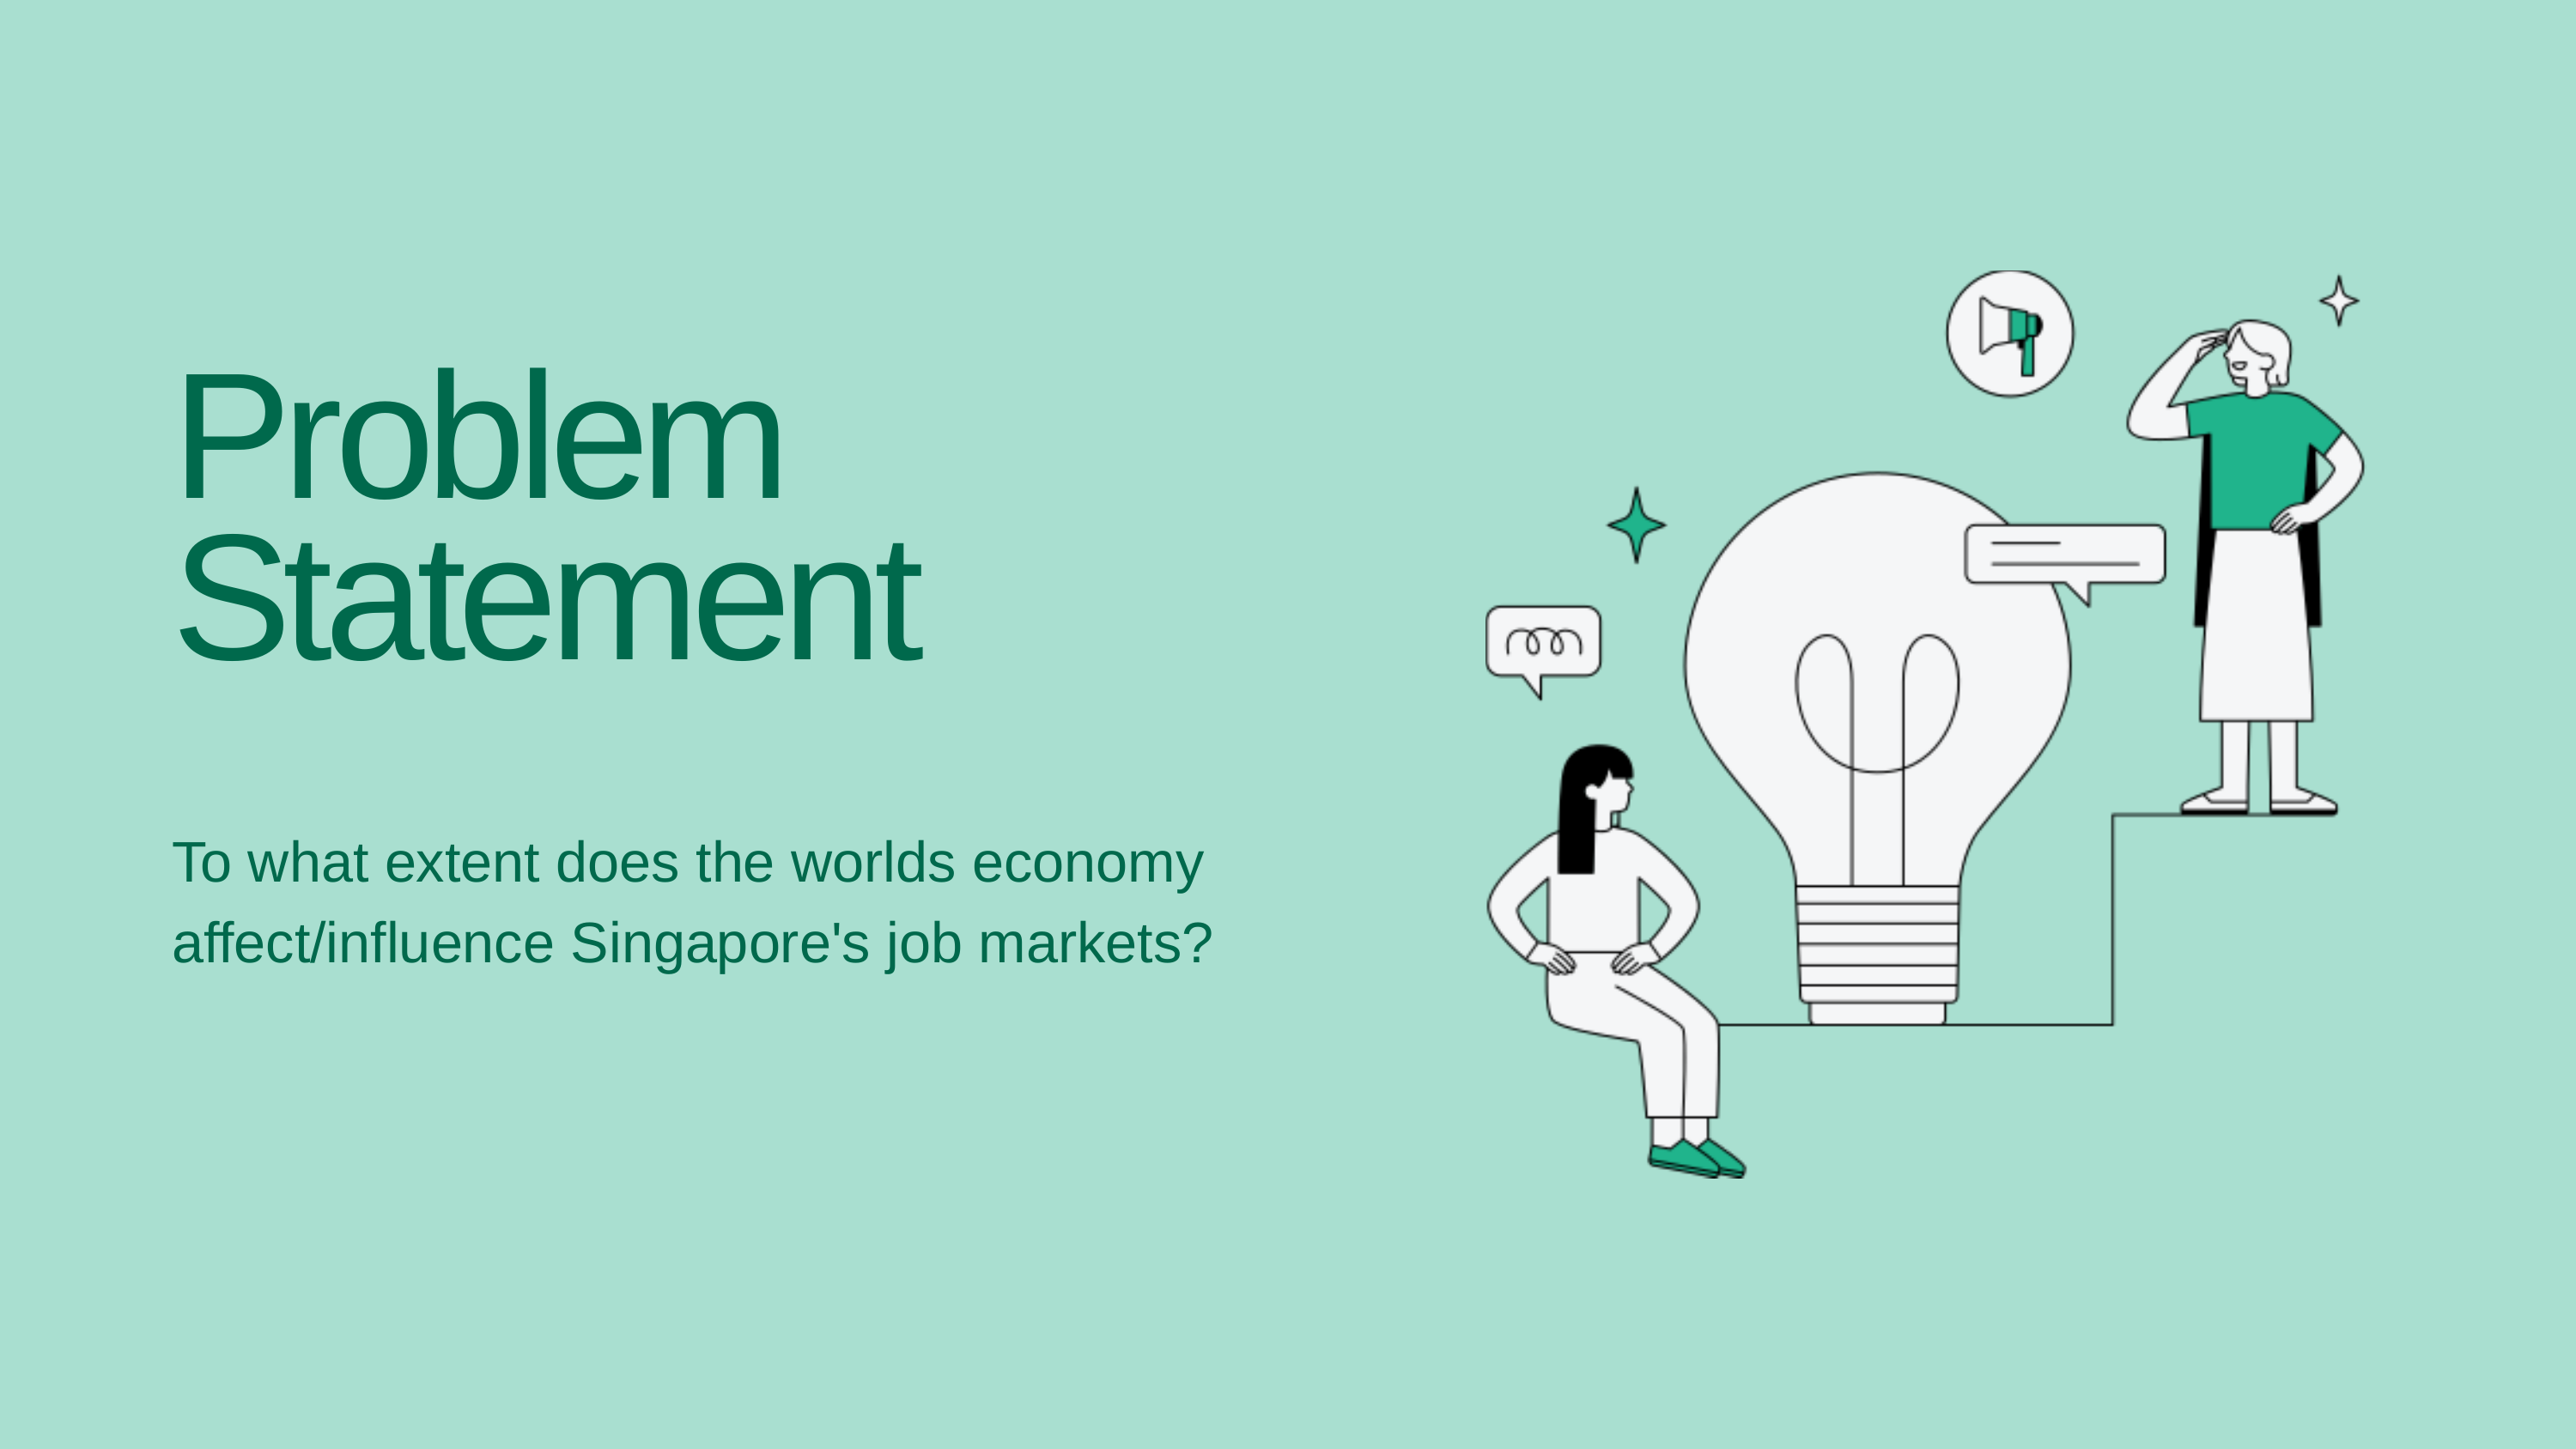

Problem Statement
To what extent does the worlds economy affect/influence Singapore's job markets?